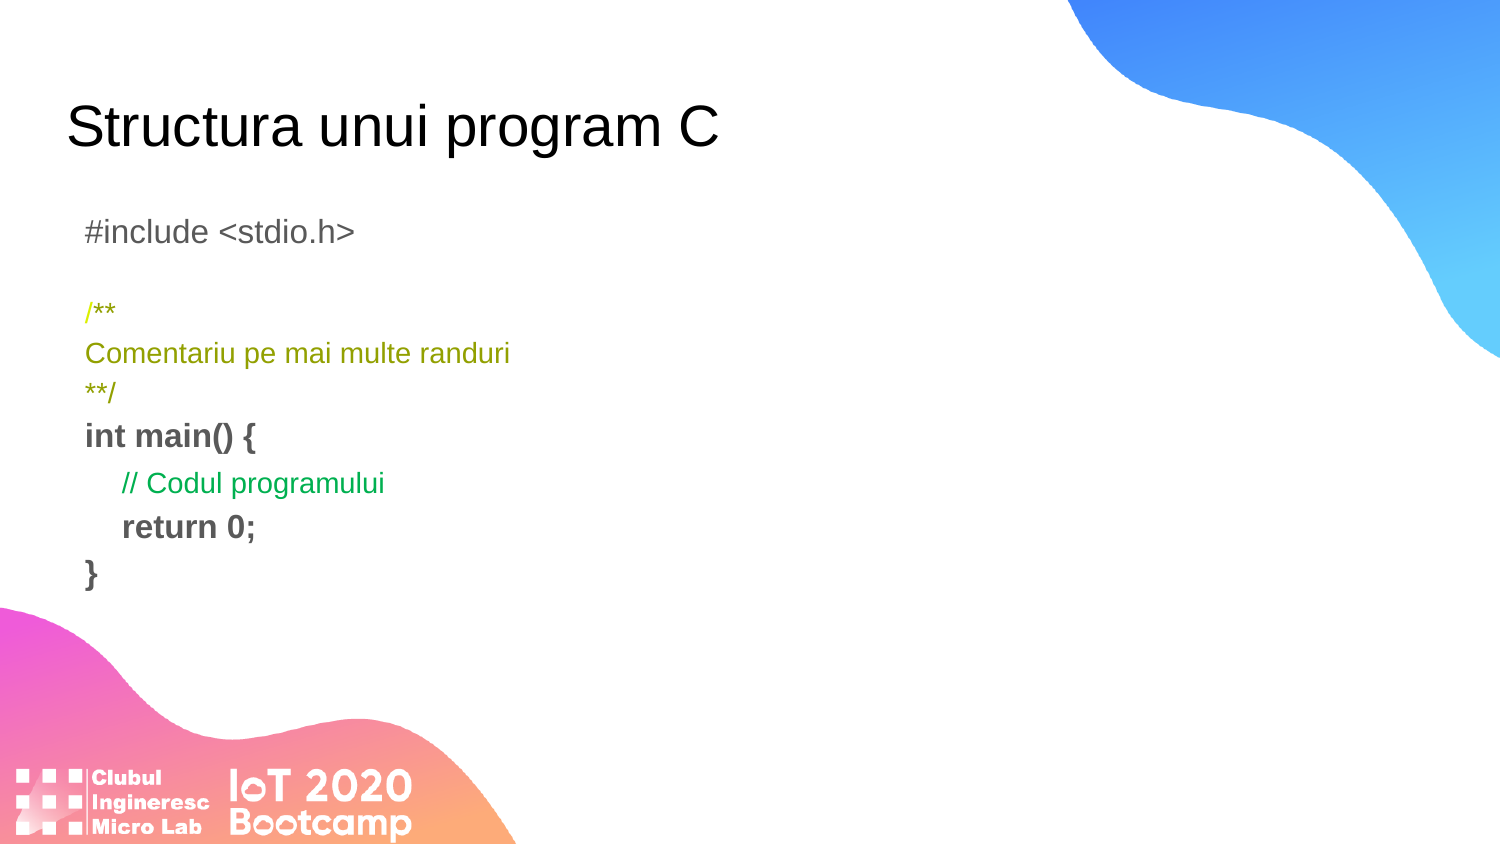

# Structura unui program C
#include <stdio.h>

/**
Comentariu pe mai multe randuri
**/
int main() {
    // Codul programului
    return 0;
}